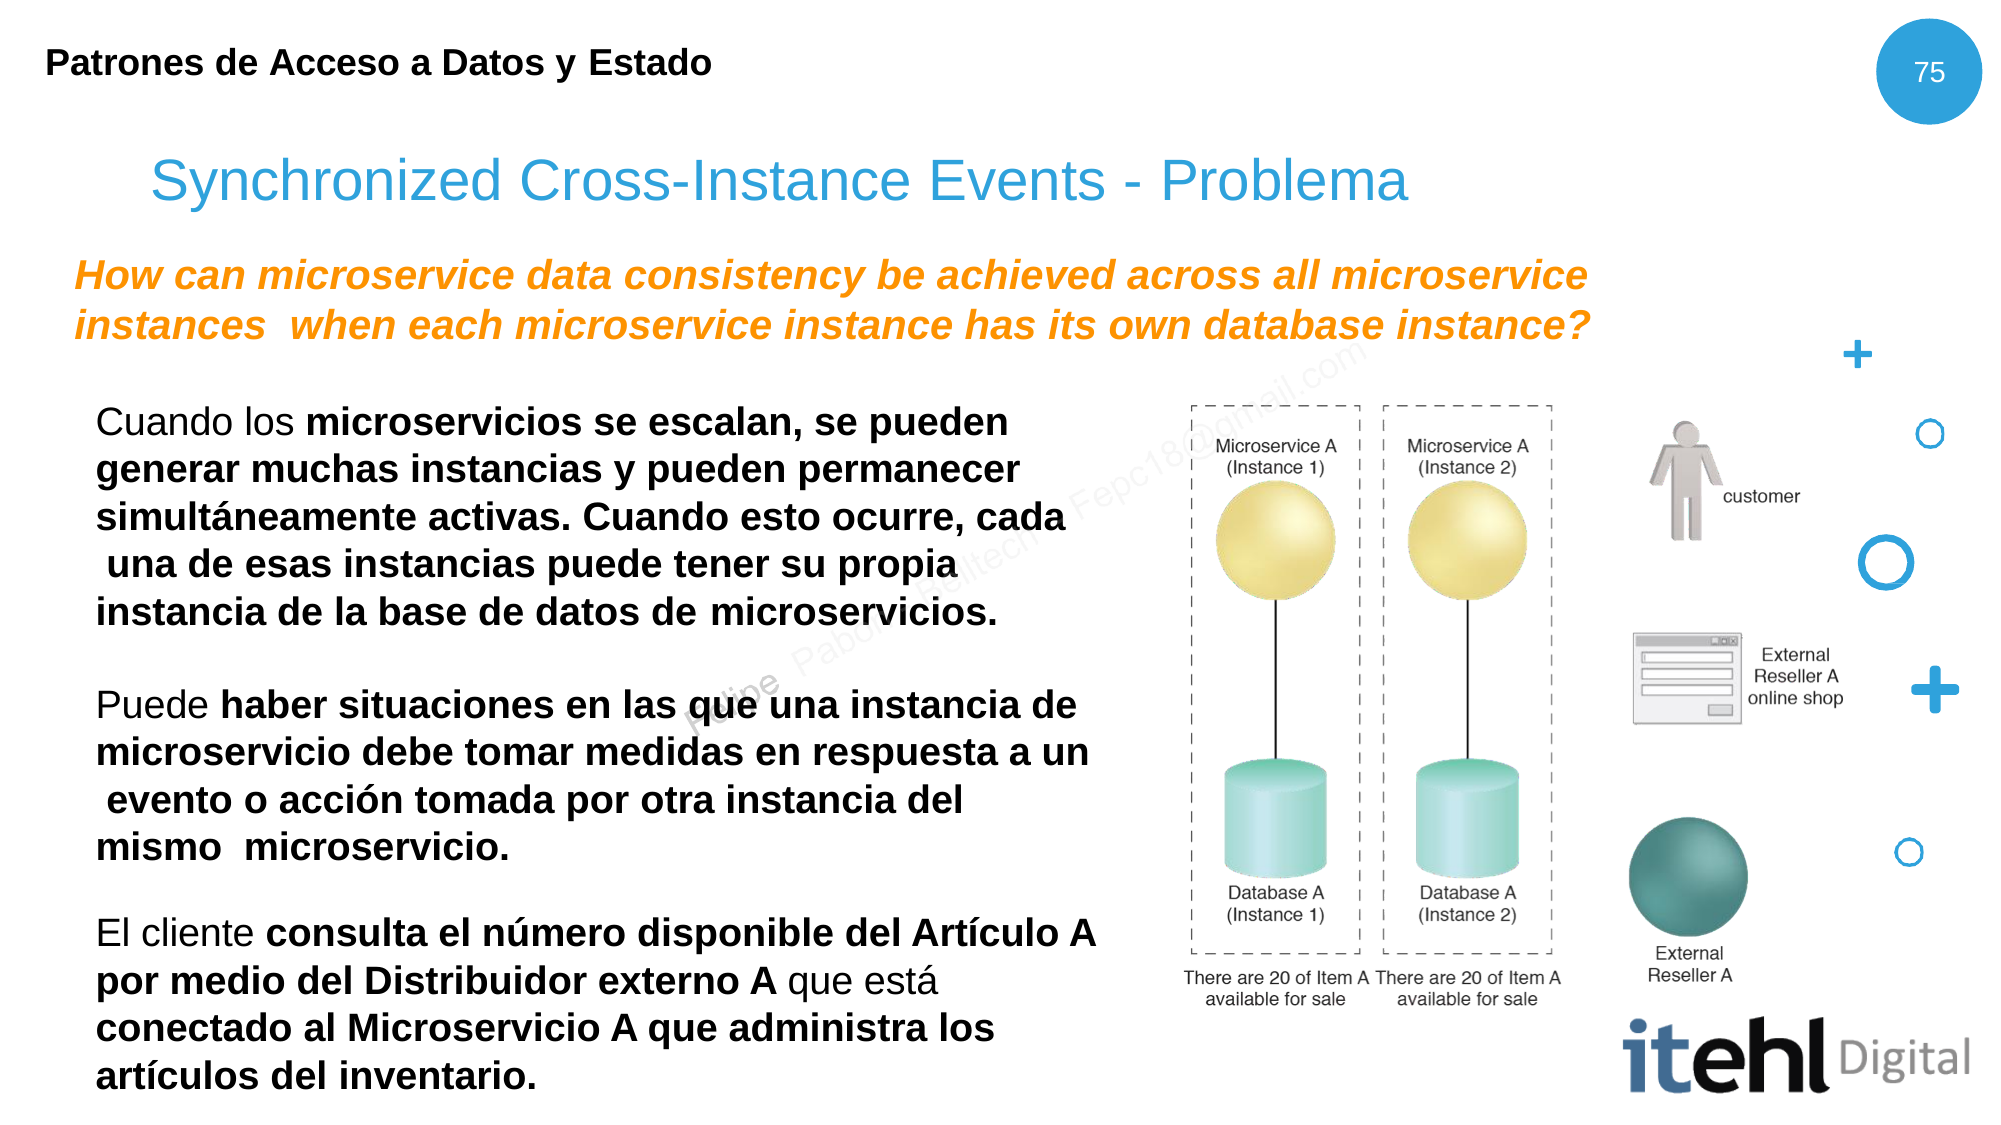

Patrones de Acceso a Datos y Estado
75
# Synchronized Cross-Instance Events - Problema
How can microservice data consistency be achieved across all microservice instances  when each microservice instance has its own database instance?

Cuando los microservicios se escalan, se pueden  generar muchas instancias y pueden permanecer  simultáneamente activas. Cuando esto ocurre, cada  una de esas instancias puede tener su propia  instancia de la base de datos de microservicios.

Puede haber situaciones en las que una instancia de  microservicio debe tomar medidas en respuesta a un  evento o acción tomada por otra instancia del mismo  microservicio.
El cliente consulta el número disponible del Artículo A  por medio del Distribuidor externo A que está  conectado al Microservicio A que administra los  artículos del inventario.